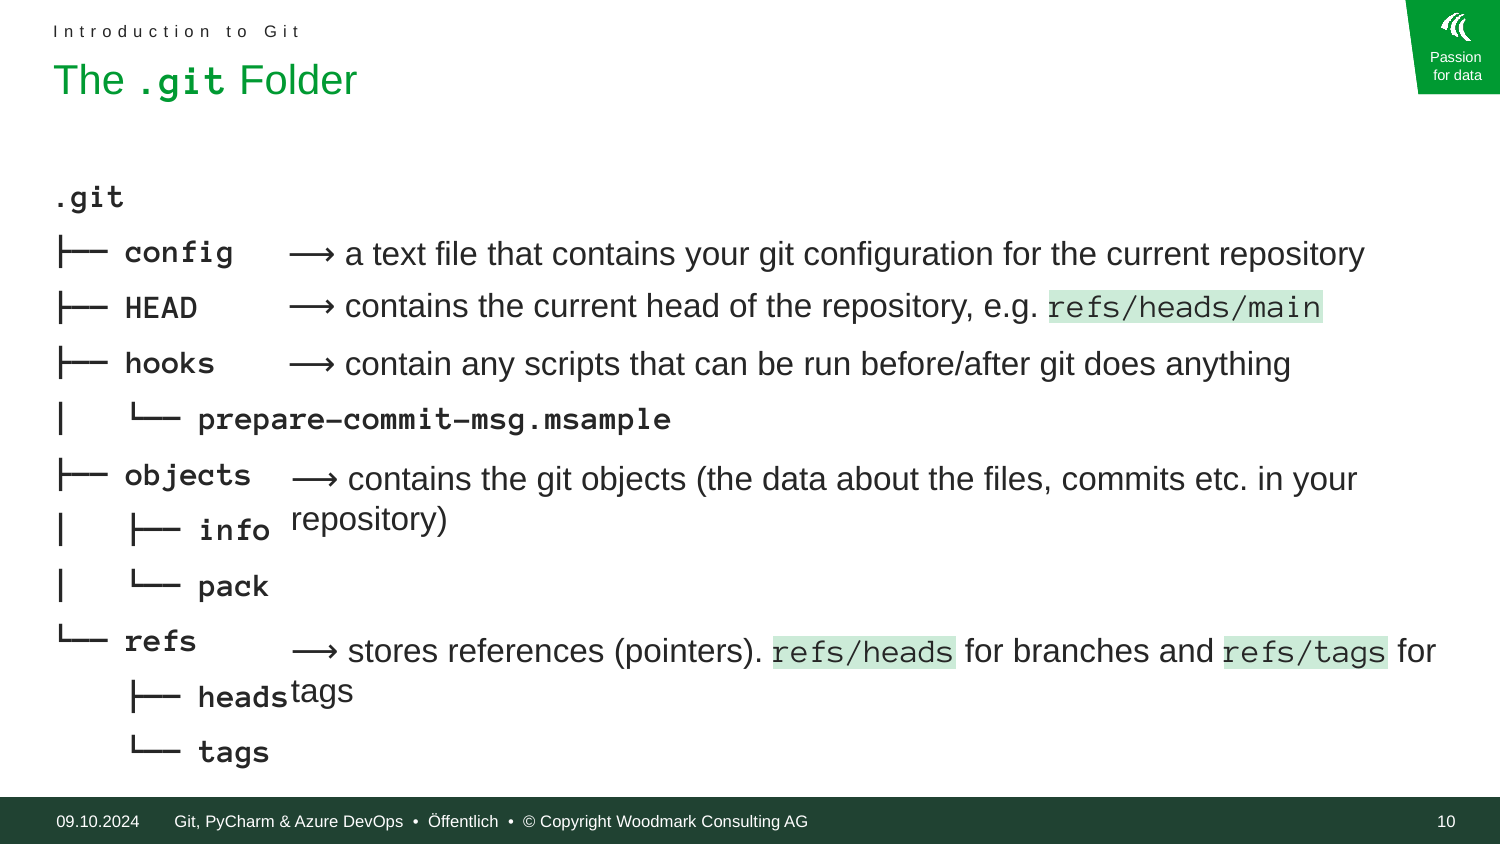

Introduction to Git
# The .git Folder

.git
├── config
├── HEAD
├── hooks
│   └── prepare-commit-msg.msample
├── objects
│   ├── info
│   └── pack
└── refs
    ├── heads
    └── tags
⟶ a text file that contains your git configuration for the current repository
⟶ contains the current head of the repository, e.g. refs/heads/main
⟶ contain any scripts that can be run before/after git does anything
⟶ contains the git objects (the data about the files, commits etc. in your repository)
⟶ stores references (pointers). refs/heads for branches and refs/tags for tags

09.10.2024
Git, PyCharm & Azure DevOps  •  Öffentlich  •  © Copyright Woodmark Consulting AG
10